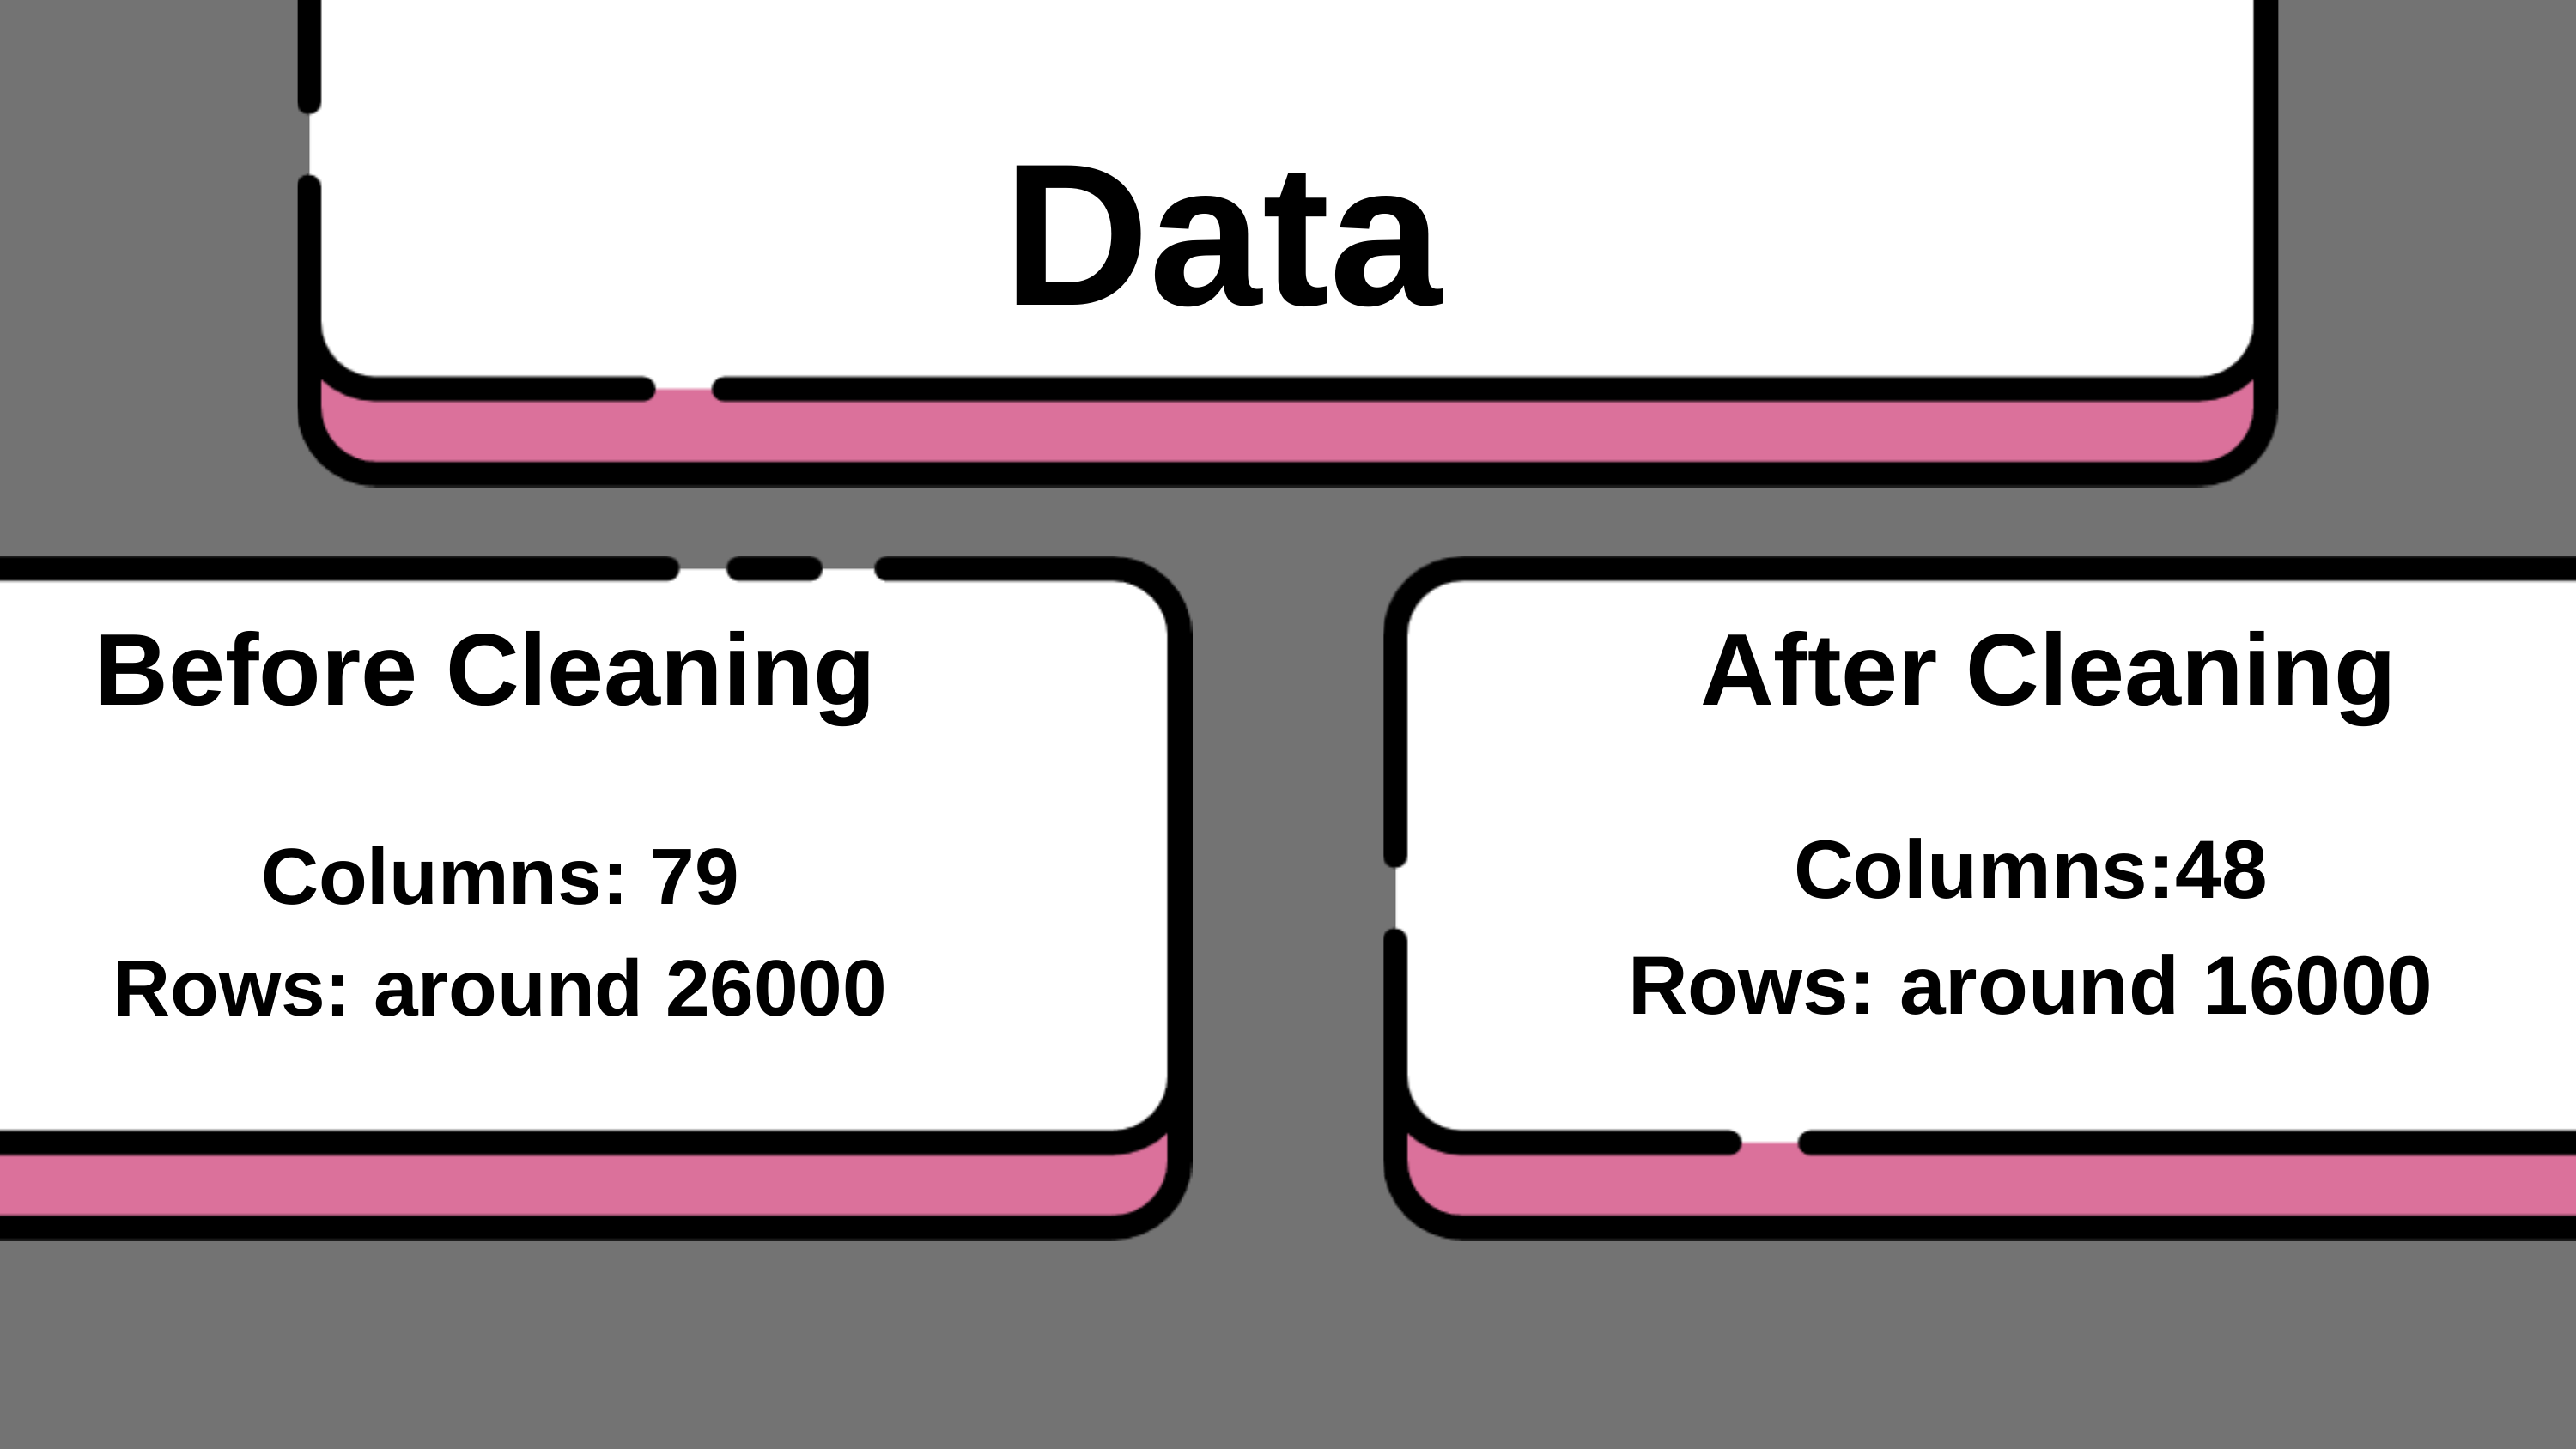

Data

Before Cleaning
After Cleaning
Columns:48
Rows: around 16000
Columns: 79
Rows: around 26000